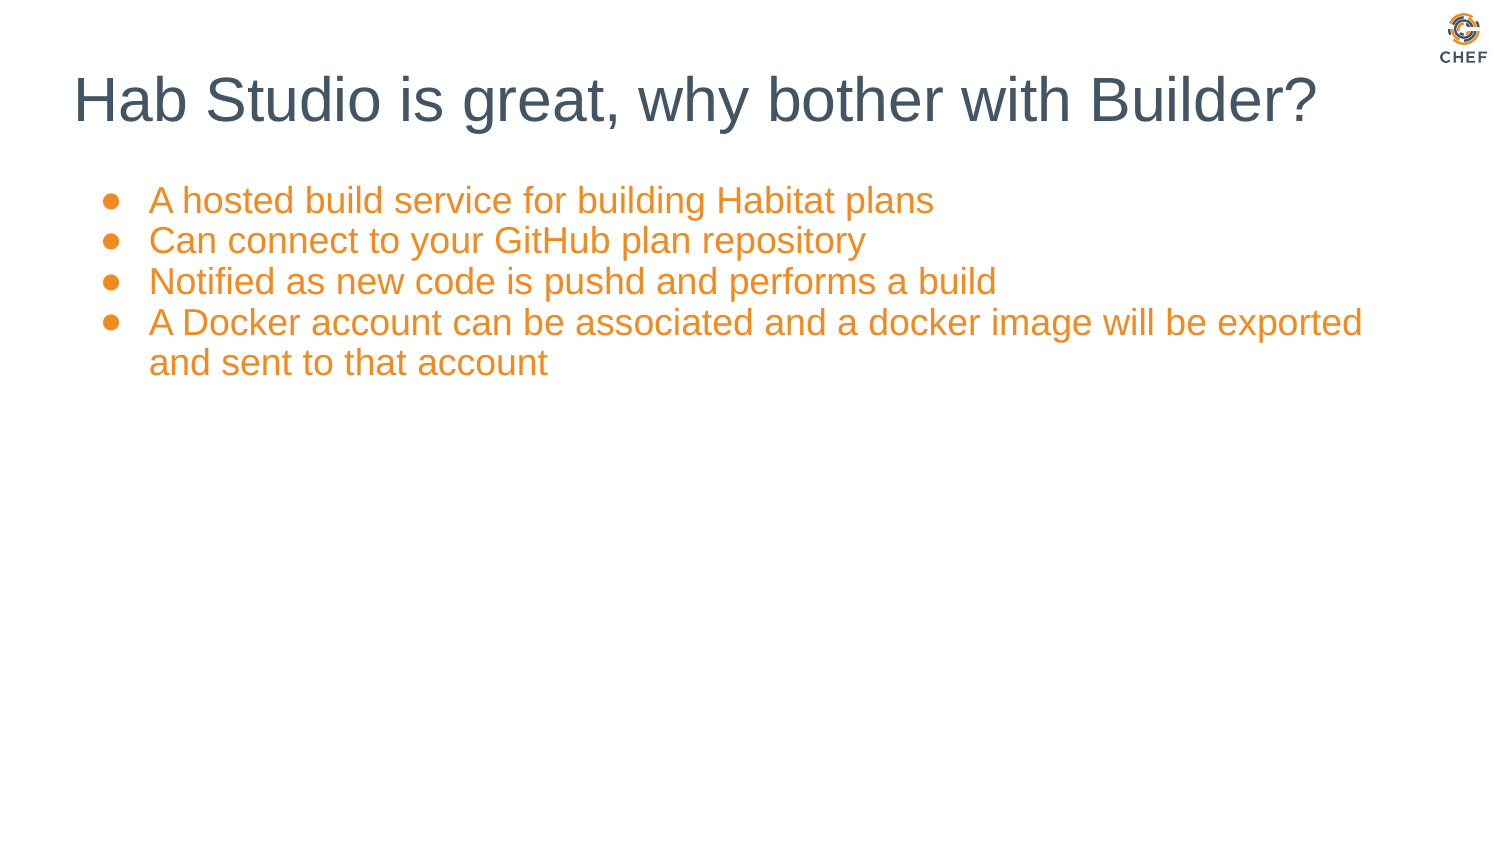

# Hab Studio is great, why bother with Builder?
A hosted build service for building Habitat plans
Can connect to your GitHub plan repository
Notified as new code is pushd and performs a build
A Docker account can be associated and a docker image will be exported and sent to that account